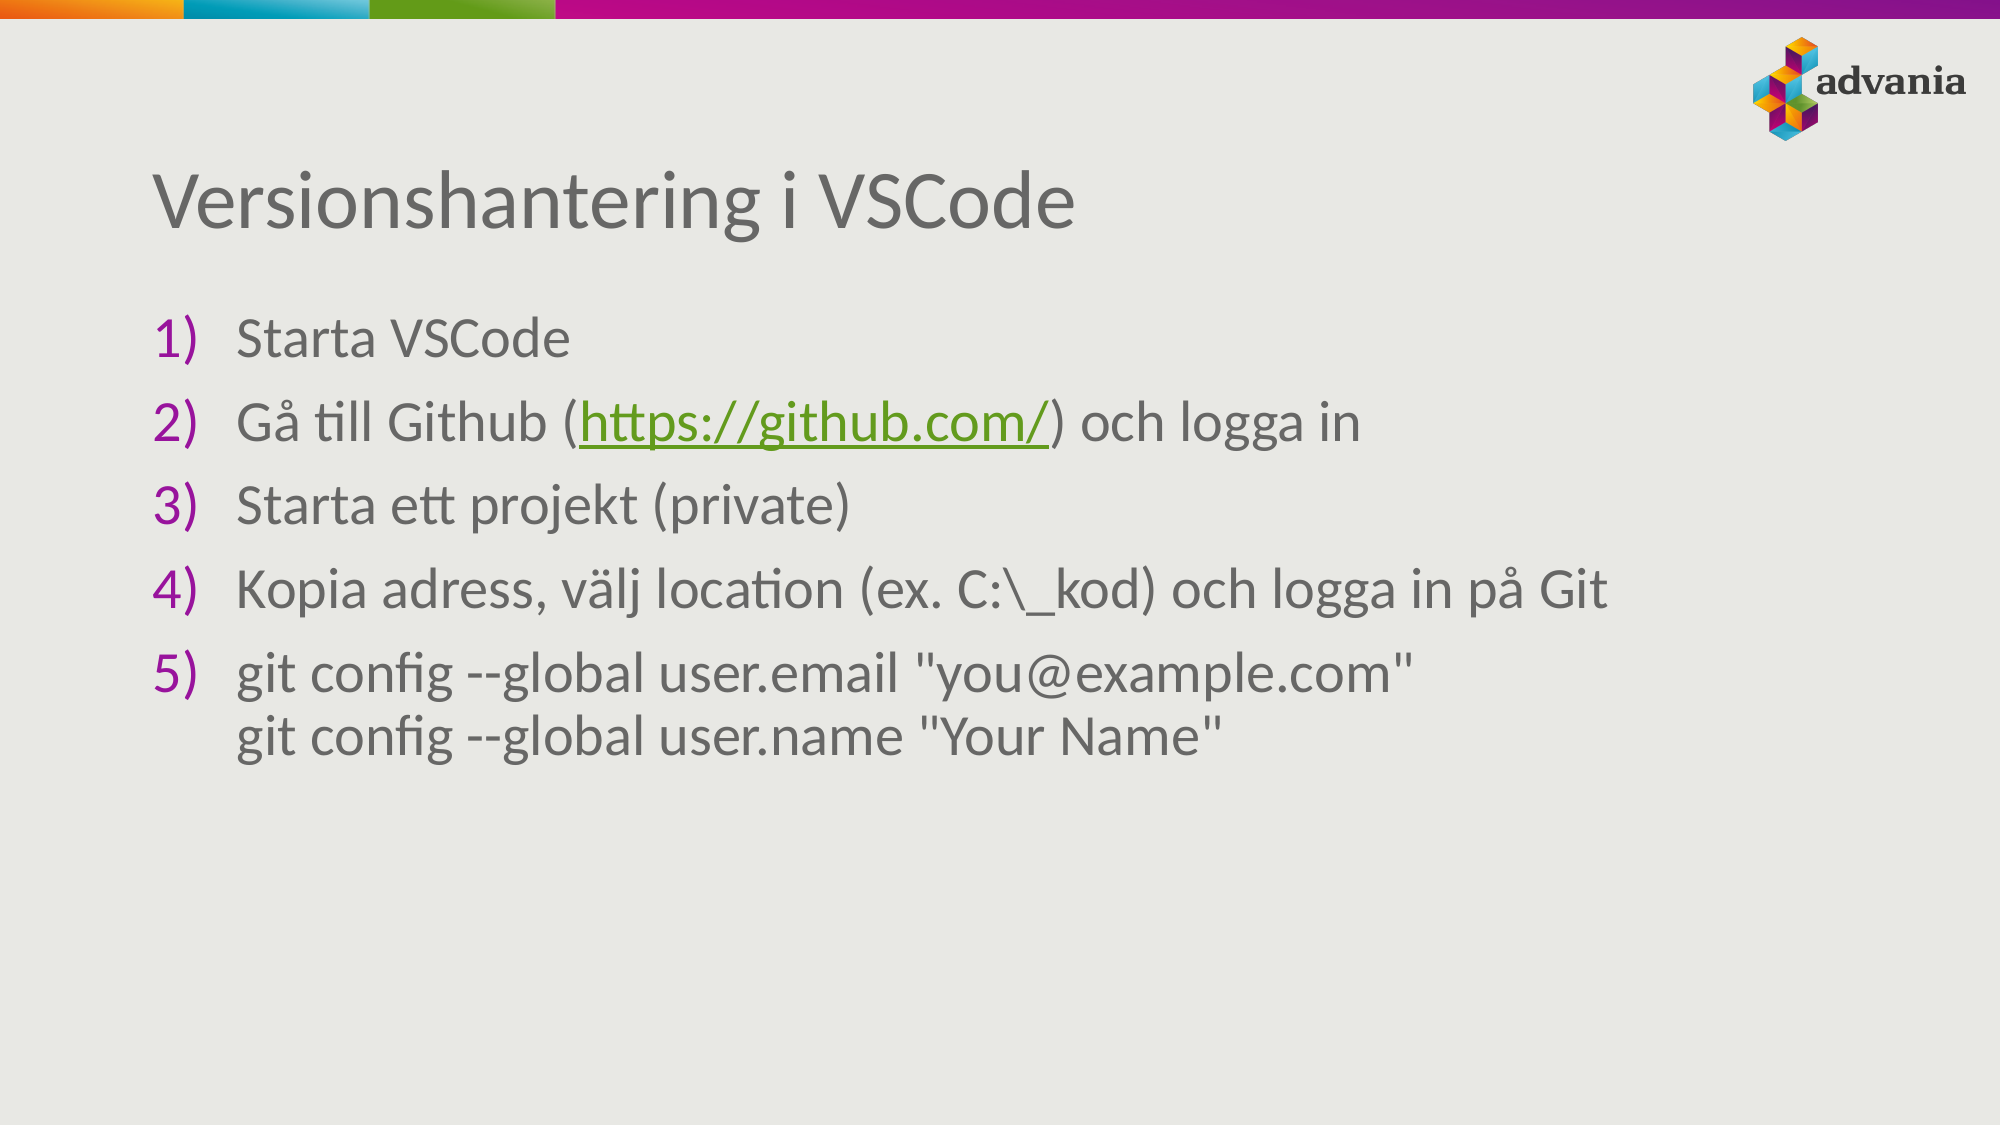

# Versionshantering i VSCode
Starta VSCode
Gå till Github (https://github.com/) och logga in
Starta ett projekt (private)
Kopia adress, välj location (ex. C:\_kod) och logga in på Git
git config --global user.email "you@example.com"
git config --global user.name "Your Name"